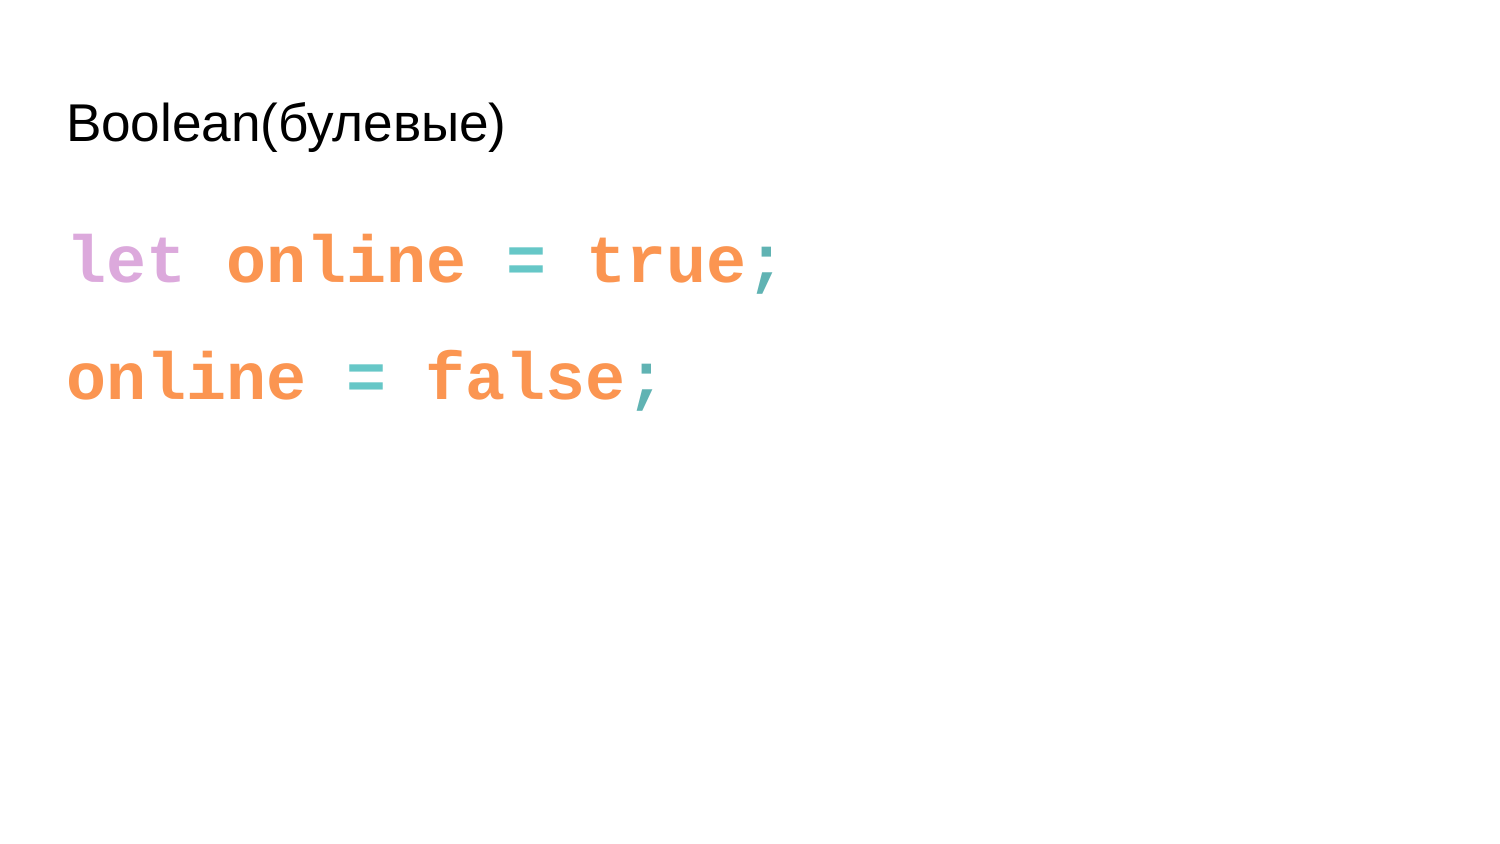

# Boolean(булевые)
let online = true;
online = false;